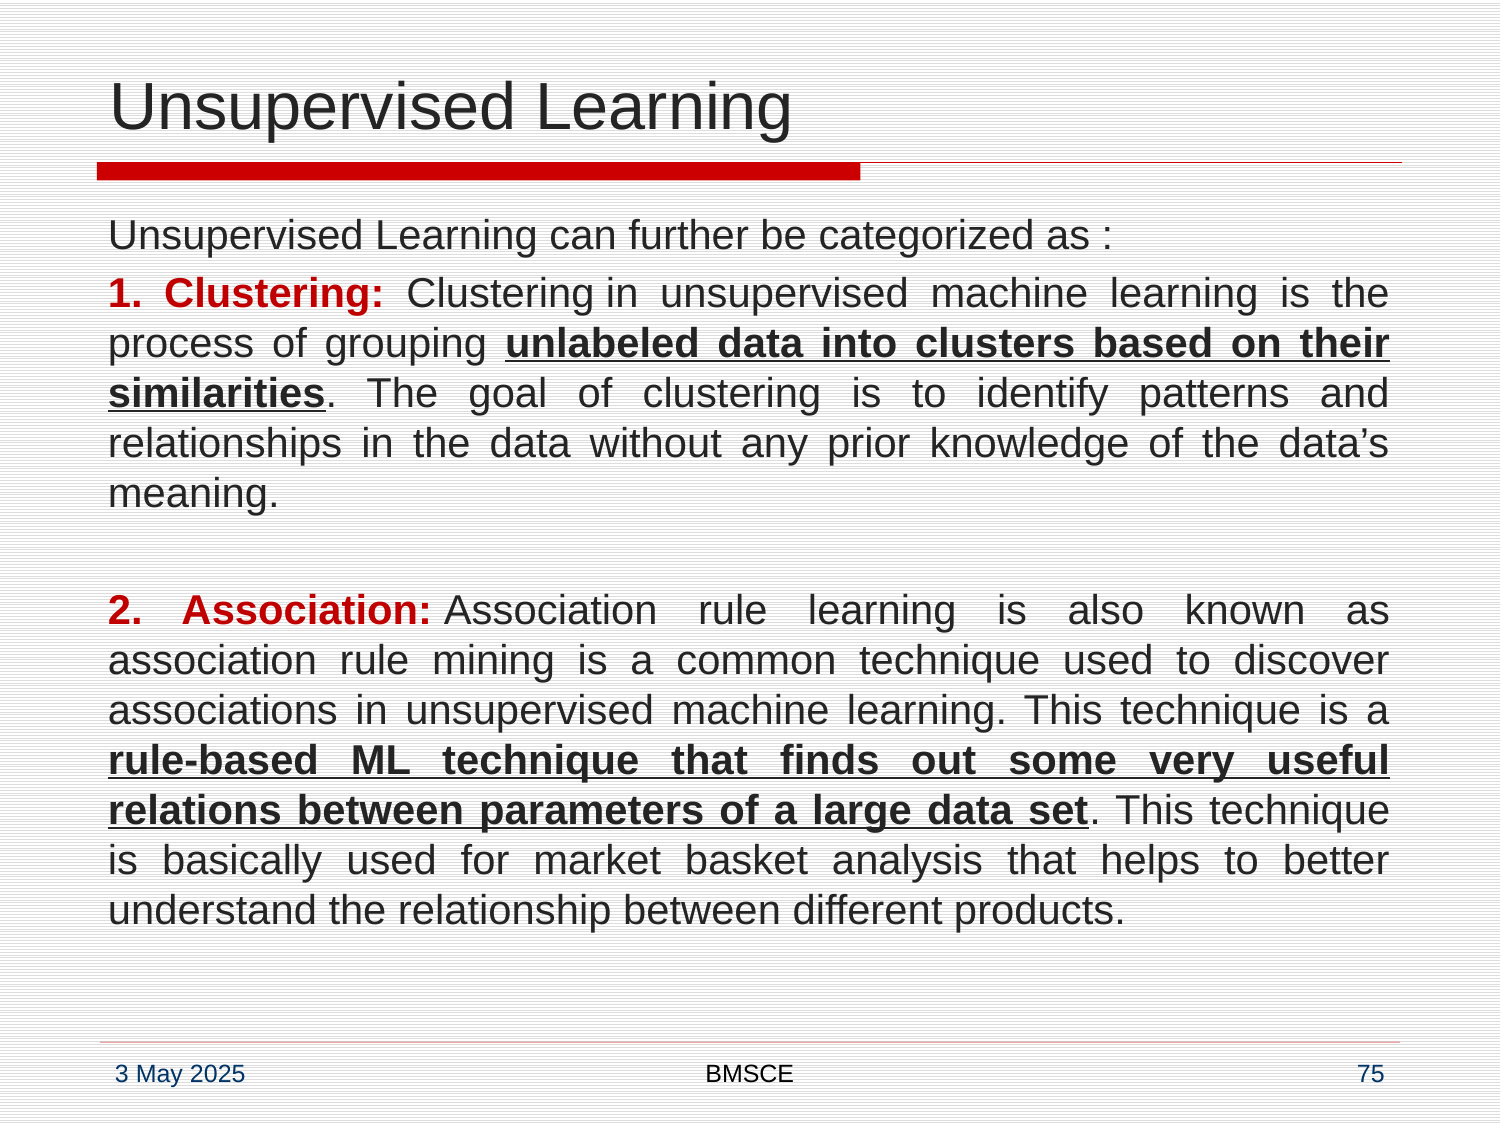

# Unsupervised Learning
Unsupervised Learning can further be categorized as :
1. Clustering: Clustering in unsupervised machine learning is the process of grouping unlabeled data into clusters based on their similarities. The goal of clustering is to identify patterns and relationships in the data without any prior knowledge of the data’s meaning.

2. Association: Association rule learning is also known as association rule mining is a common technique used to discover associations in unsupervised machine learning. This technique is a rule-based ML technique that finds out some very useful relations between parameters of a large data set. This technique is basically used for market basket analysis that helps to better understand the relationship between different products.
BMSCE
75
3 May 2025